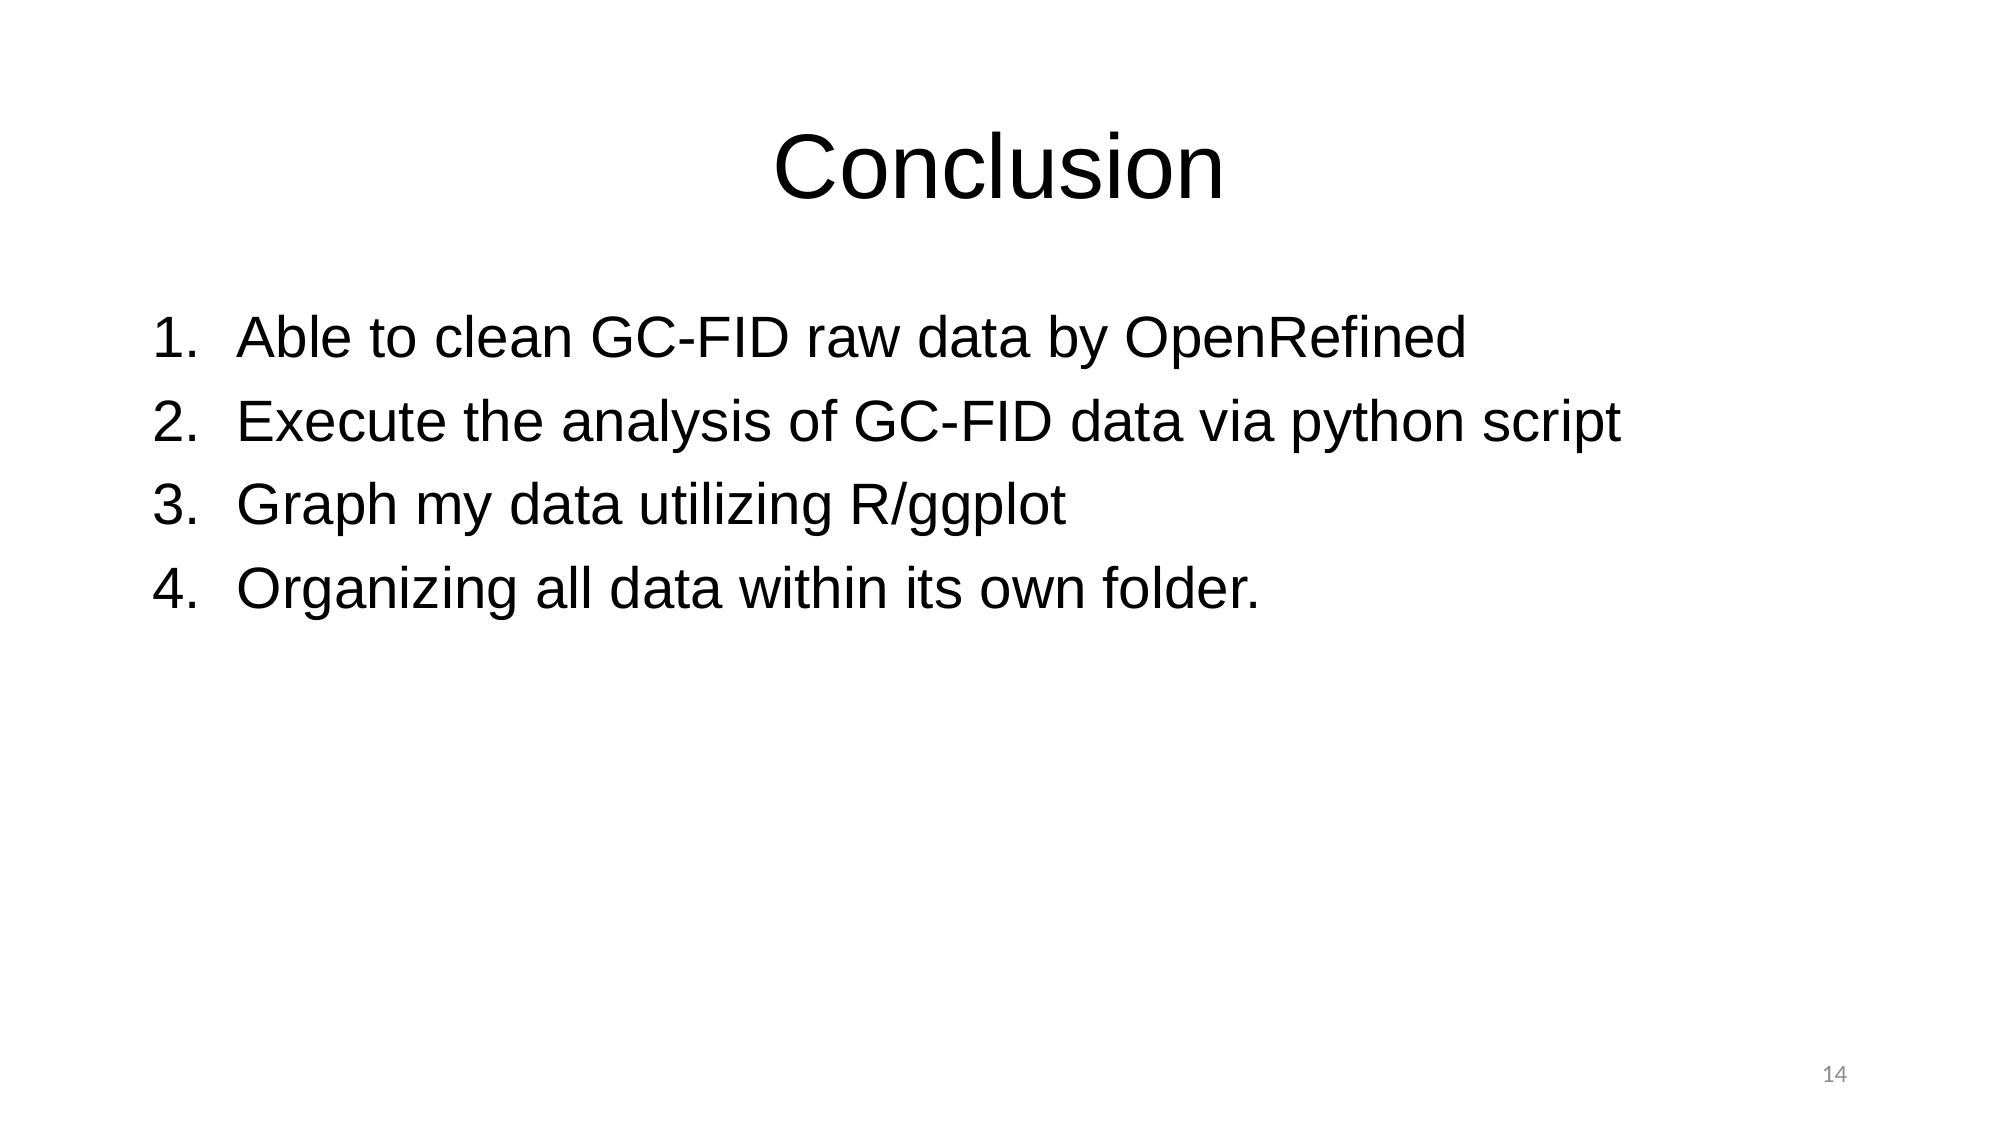

# Conclusion
Able to clean GC-FID raw data by OpenRefined
Execute the analysis of GC-FID data via python script
Graph my data utilizing R/ggplot
Organizing all data within its own folder.
14